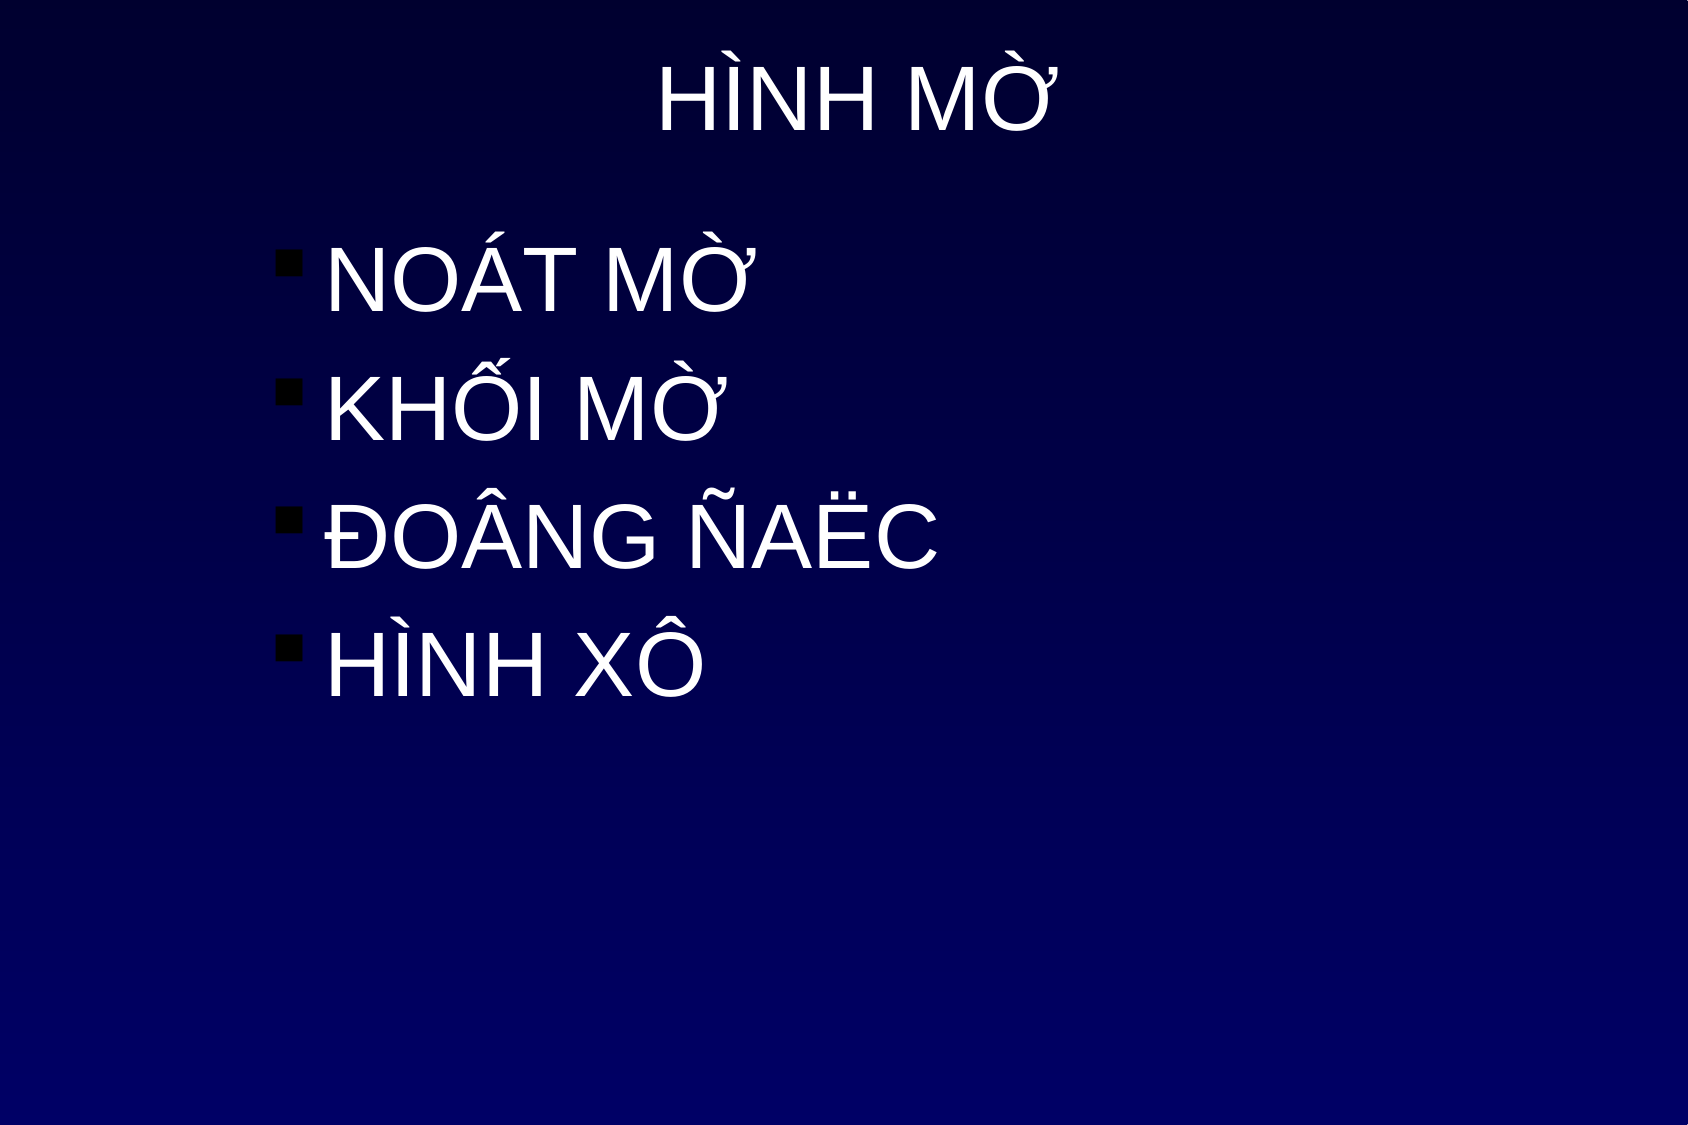

# HÌNH MỜ
NOÁT MỜ
KHỐI MỜ
ĐOÂNG ÑAËC
HÌNH XÔ